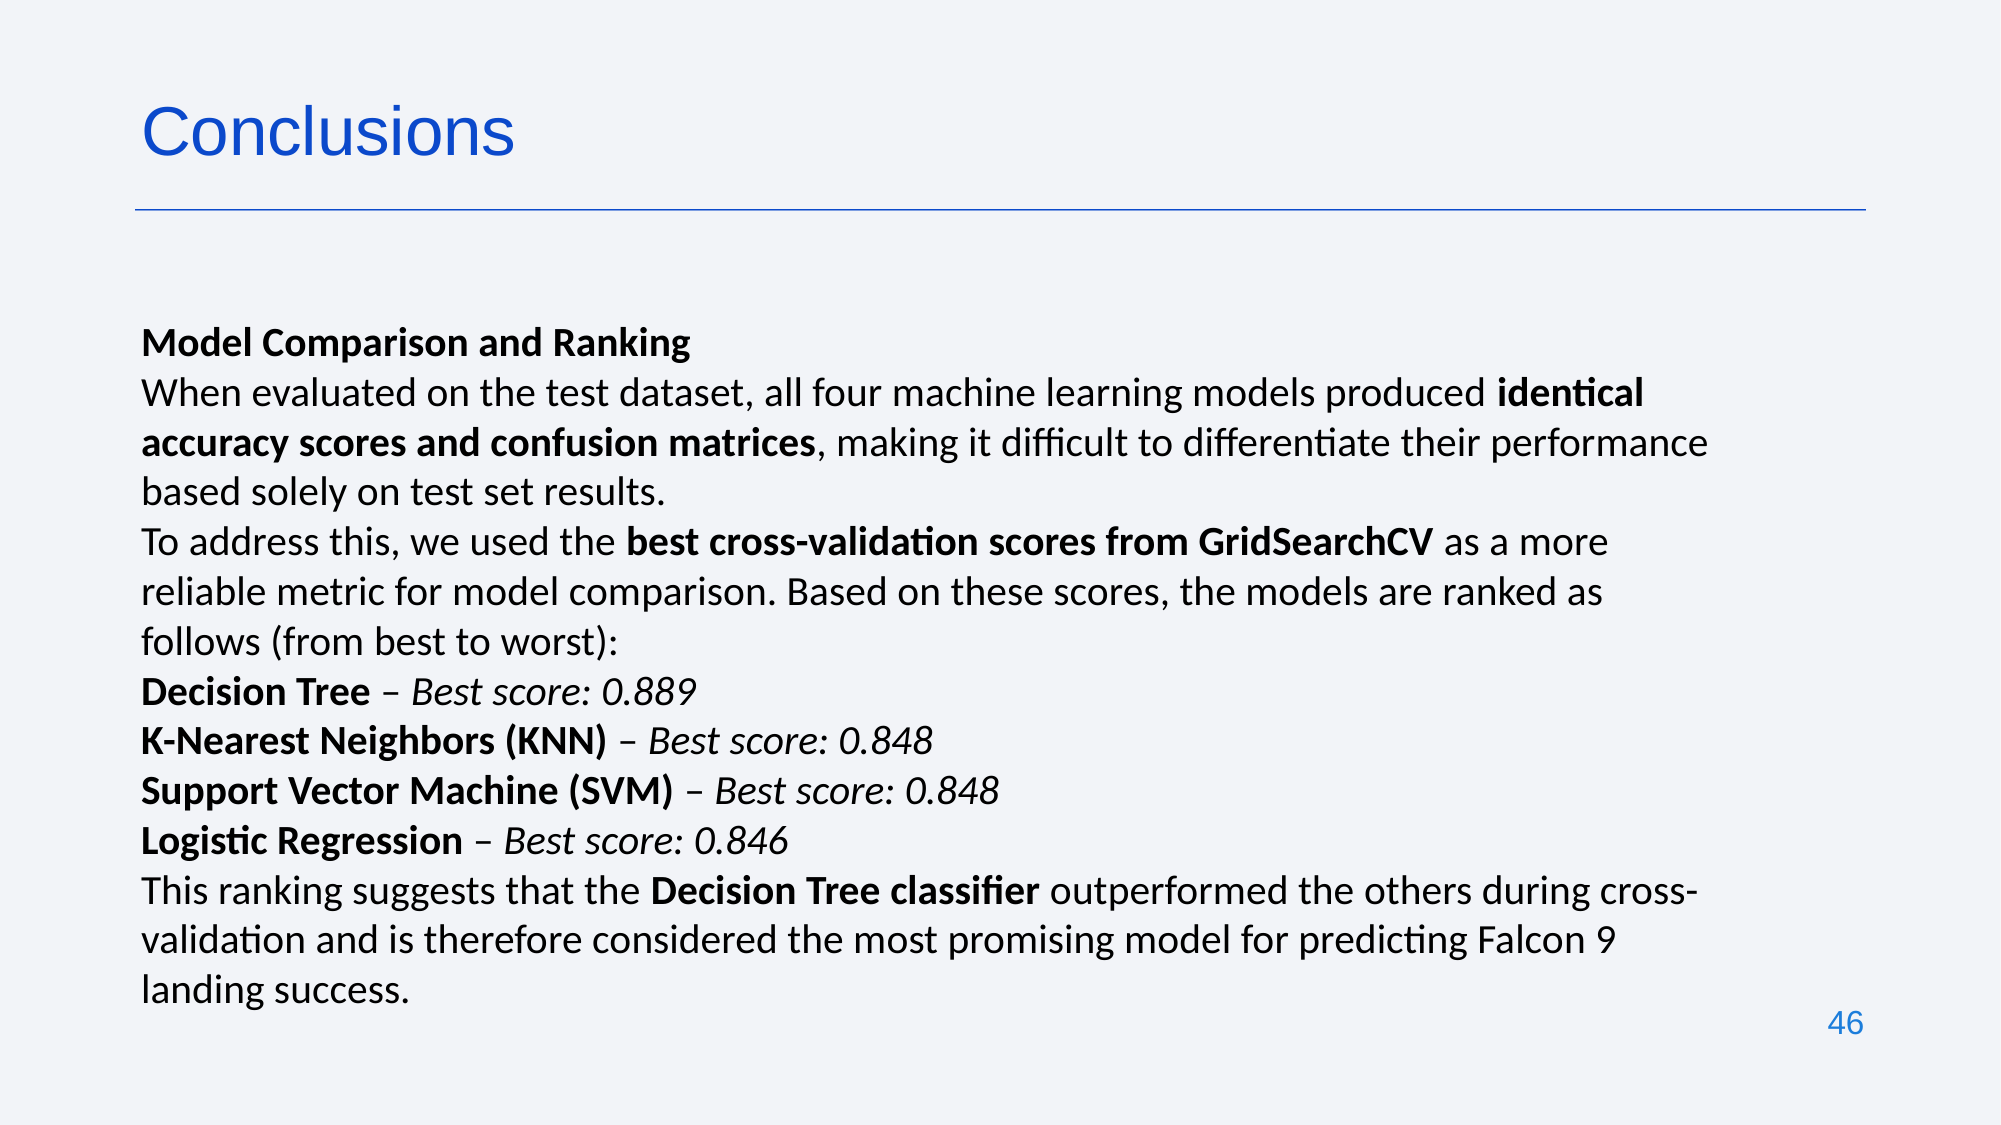

Conclusions
Model Comparison and Ranking
When evaluated on the test dataset, all four machine learning models produced identical accuracy scores and confusion matrices, making it difficult to differentiate their performance based solely on test set results.
To address this, we used the best cross-validation scores from GridSearchCV as a more reliable metric for model comparison. Based on these scores, the models are ranked as follows (from best to worst):
Decision Tree – Best score: 0.889
K-Nearest Neighbors (KNN) – Best score: 0.848
Support Vector Machine (SVM) – Best score: 0.848
Logistic Regression – Best score: 0.846
This ranking suggests that the Decision Tree classifier outperformed the others during cross-validation and is therefore considered the most promising model for predicting Falcon 9 landing success.
46